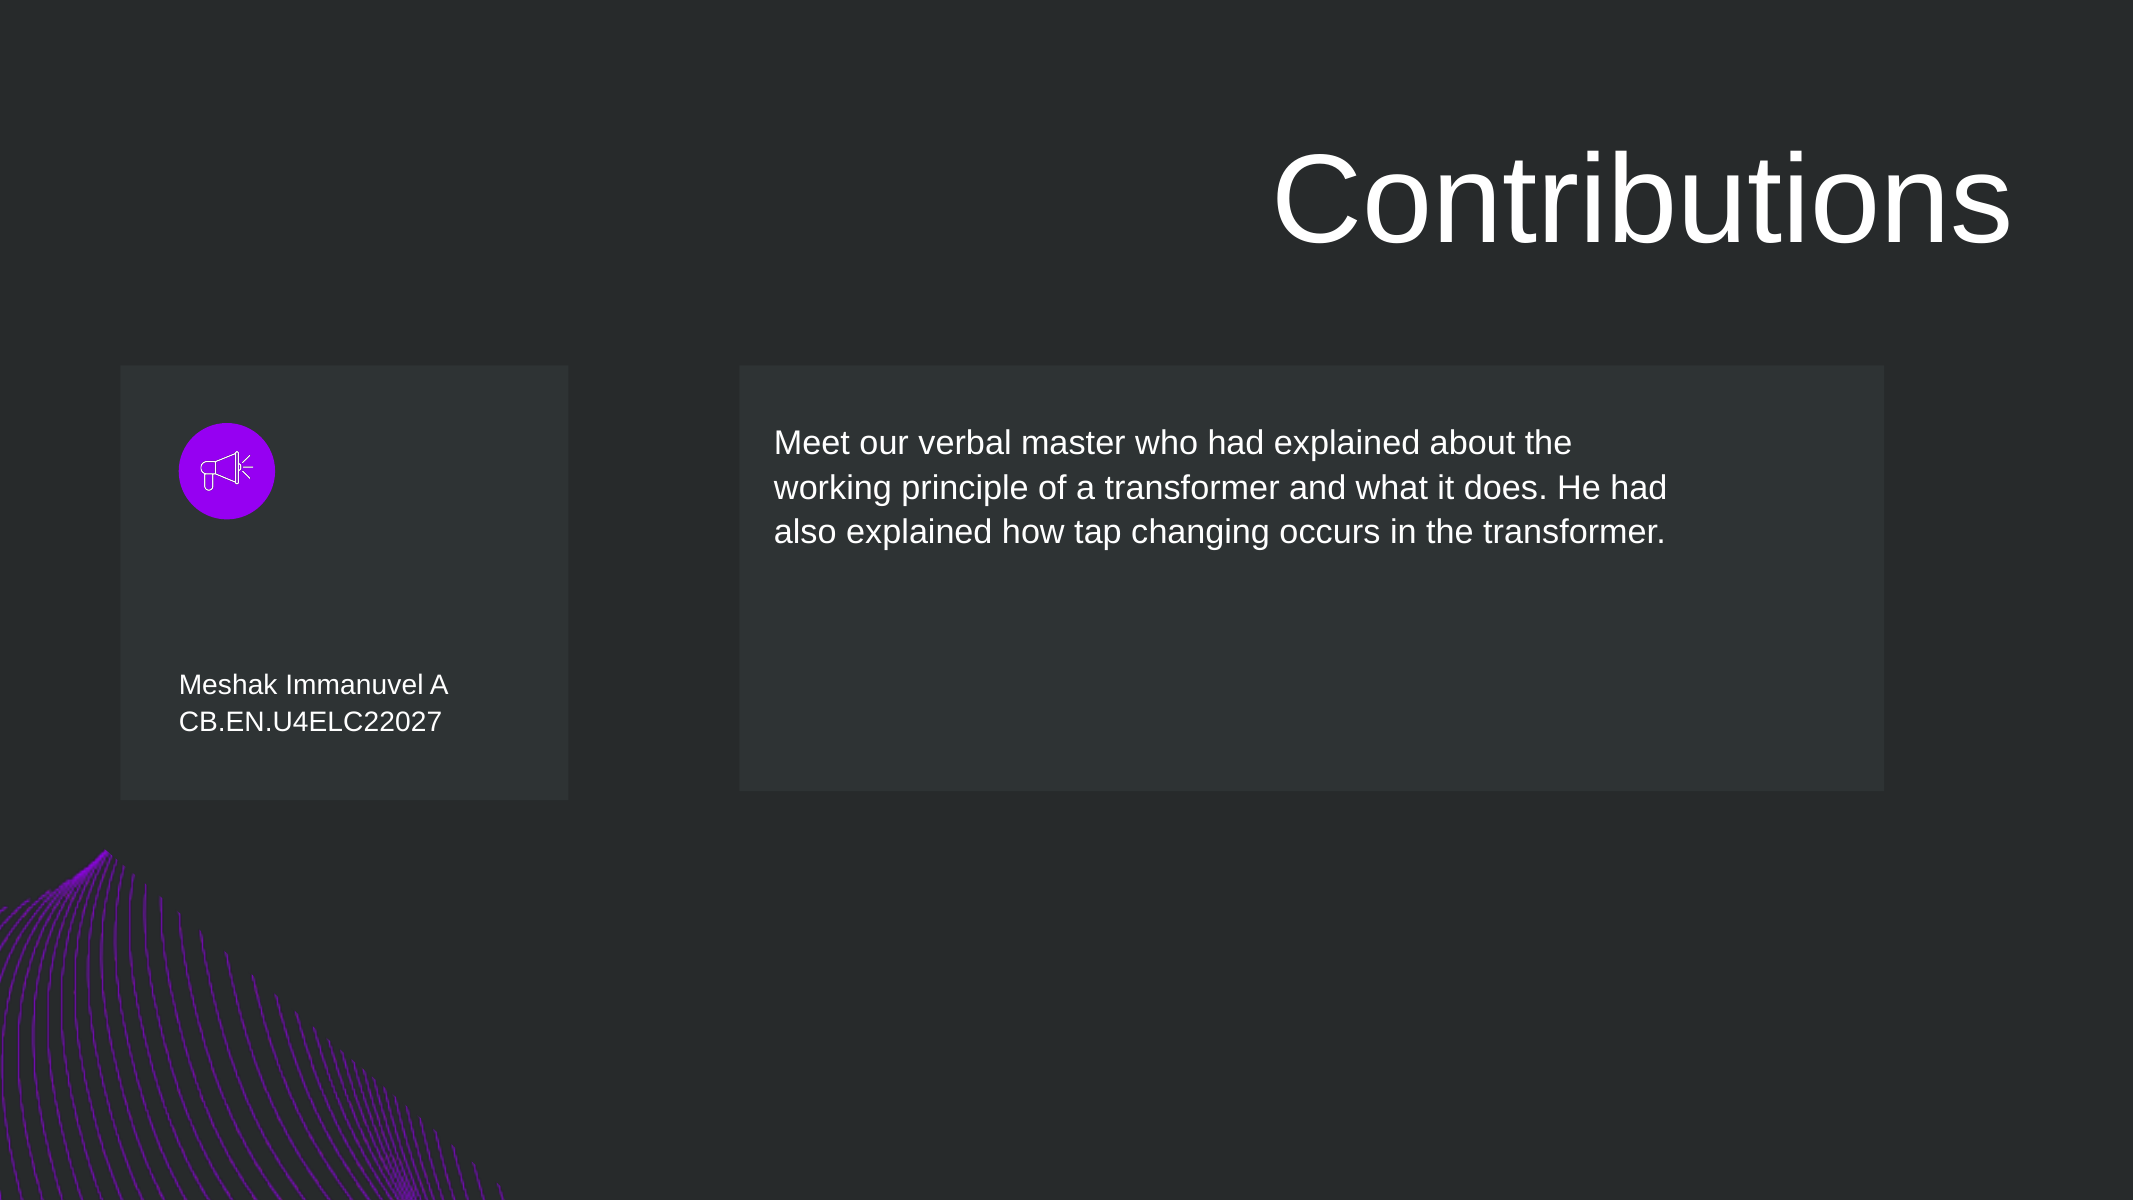

Contributions

Meet our verbal master who had explained about the working principle of a transformer and what it does. He had also explained how tap changing occurs in the transformer.

Meshak Immanuvel A
CB.EN.U4ELC22027